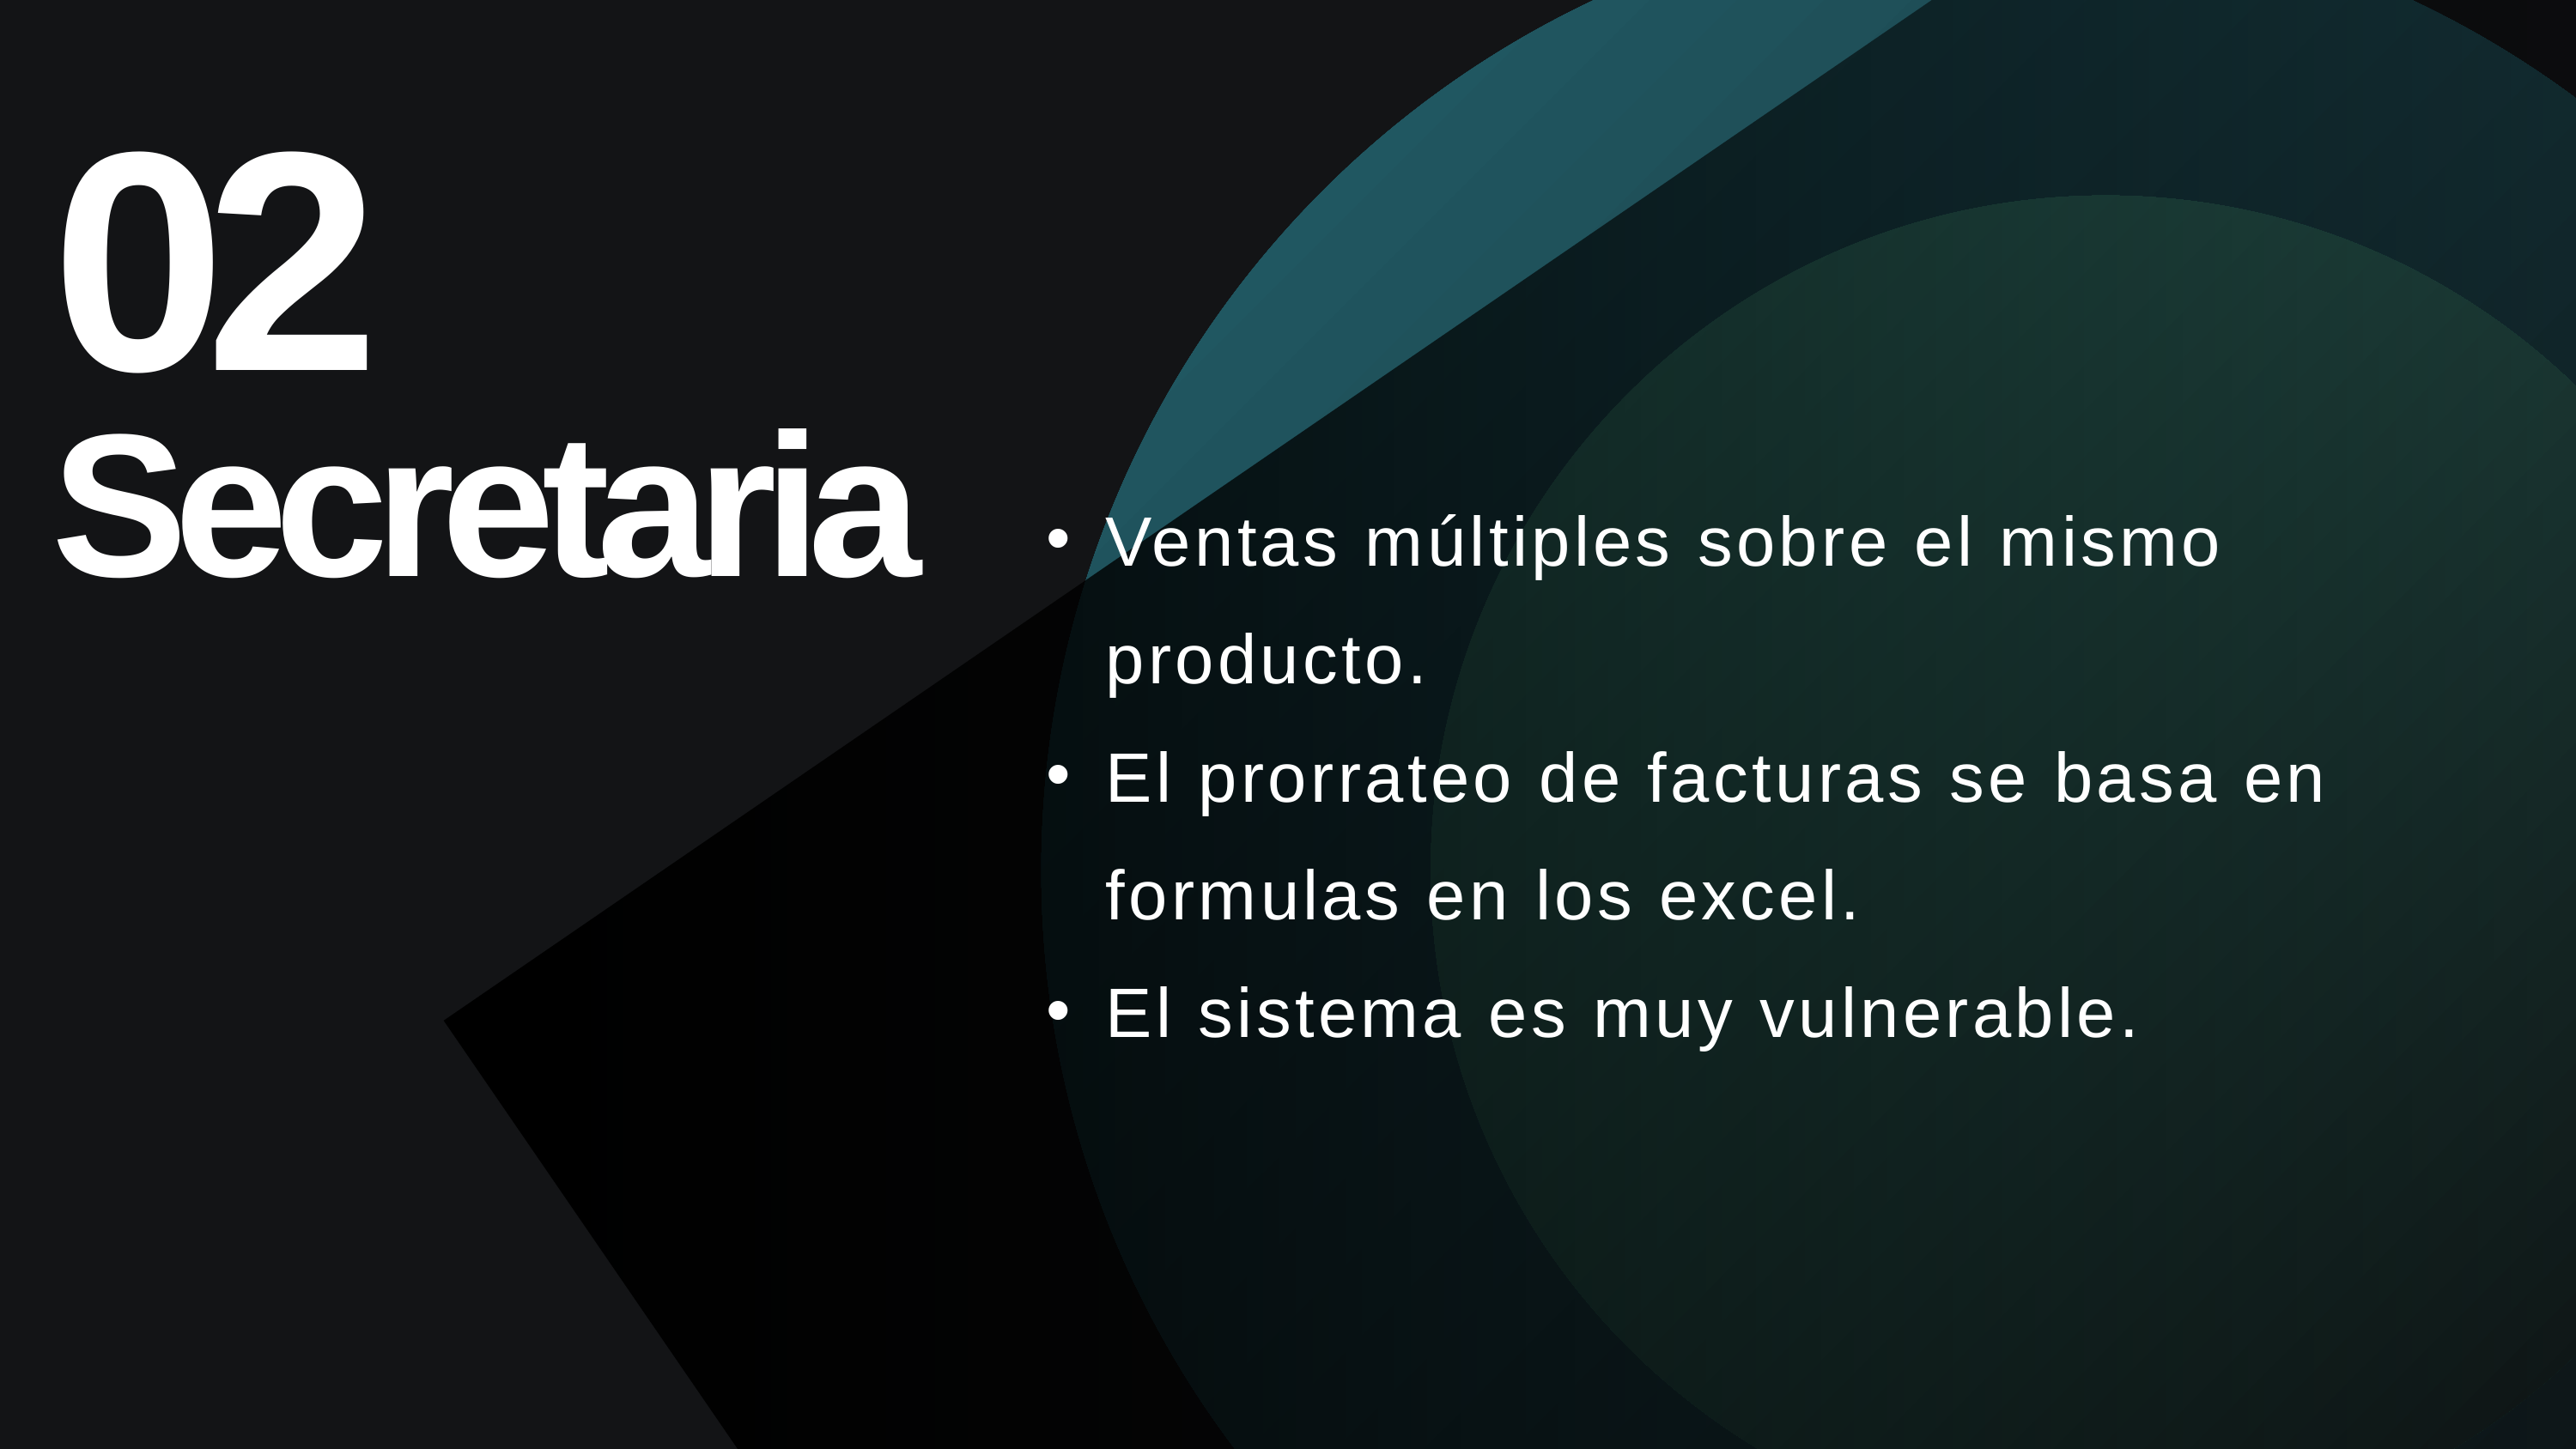

02

Secretaria
Ventas múltiples sobre el mismo producto.
El prorrateo de facturas se basa en formulas en los excel.
El sistema es muy vulnerable.